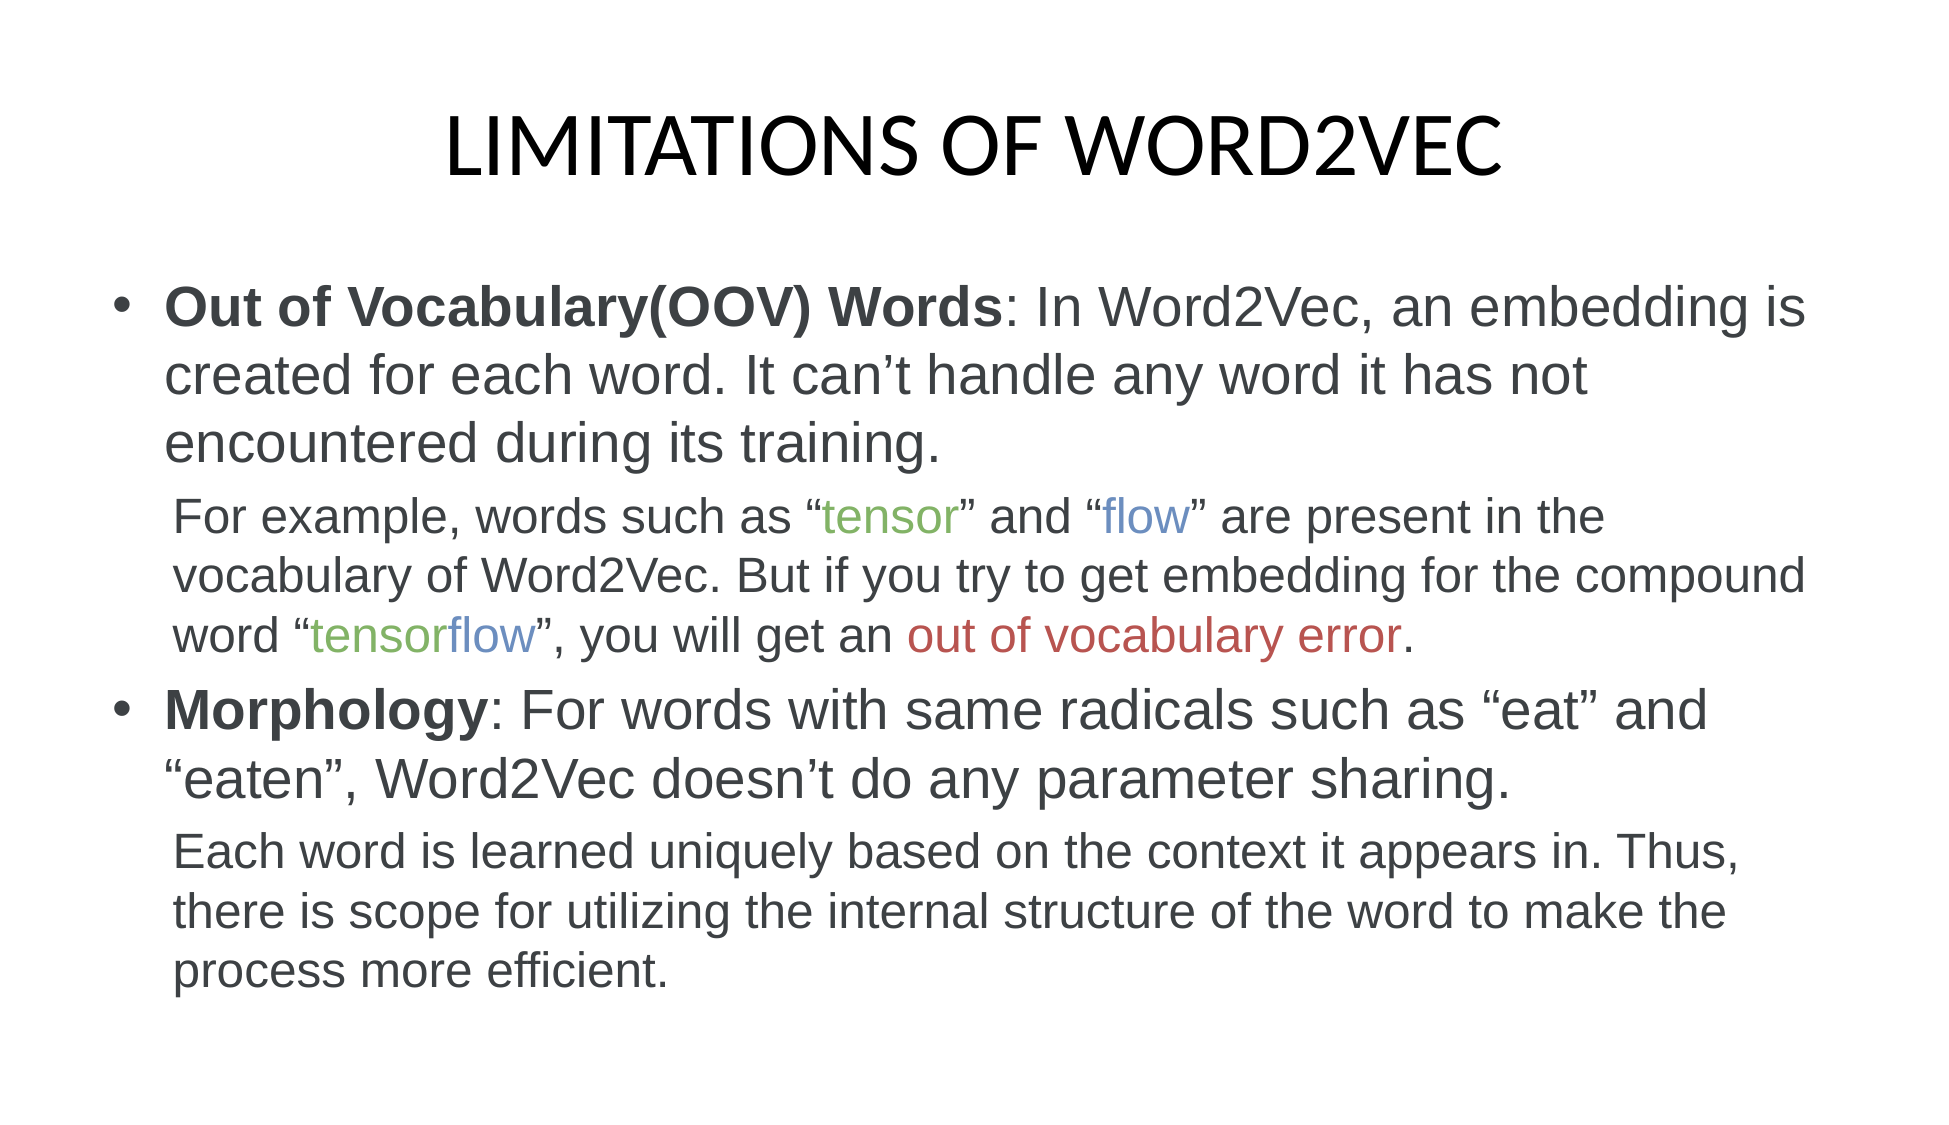

# LIMITATIONS OF WORD2VEC
Out of Vocabulary(OOV) Words: In Word2Vec, an embedding is created for each word. It can’t handle any word it has not encountered during its training.
For example, words such as “tensor” and “flow” are present in the vocabulary of Word2Vec. But if you try to get embedding for the compound word “tensorflow”, you will get an out of vocabulary error.
Morphology: For words with same radicals such as “eat” and “eaten”, Word2Vec doesn’t do any parameter sharing.
Each word is learned uniquely based on the context it appears in. Thus, there is scope for utilizing the internal structure of the word to make the process more efficient.